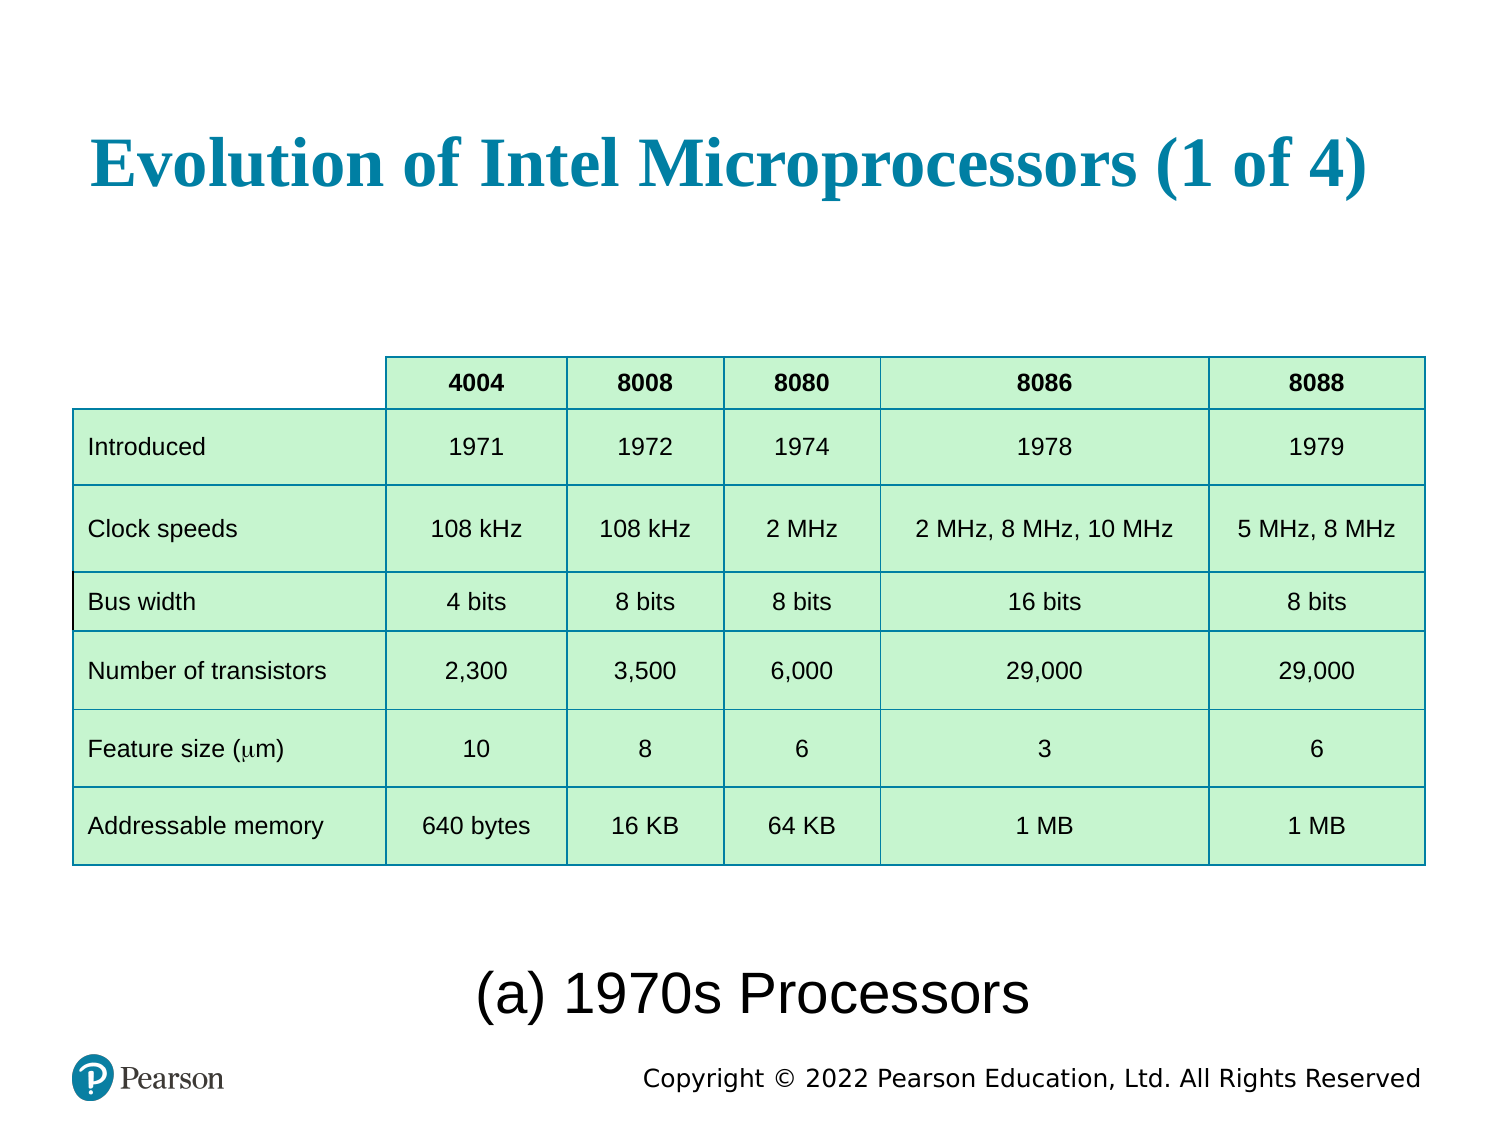

# Evolution of Intel Microprocessors (1 of 4)
|  | 4004 | 8008 | 8080 | 8086 | 8088 |
| --- | --- | --- | --- | --- | --- |
| Introduced | 1971 | 1972 | 1974 | 1978 | 1979 |
| Clock speeds | 108 kHz | 108 kHz | 2 MHz | 2 MHz, 8 MHz, 10 MHz | 5 MHz, 8 MHz |
| Bus width | 4 bits | 8 bits | 8 bits | 16 bits | 8 bits |
| Number of transistors | 2,300 | 3,500 | 6,000 | 29,000 | 29,000 |
| Feature size (μm) | 10 | 8 | 6 | 3 | 6 |
| Addressable memory | 640 bytes | 16 KB | 64 KB | 1 MB | 1 MB |
(a) 1970s Processors